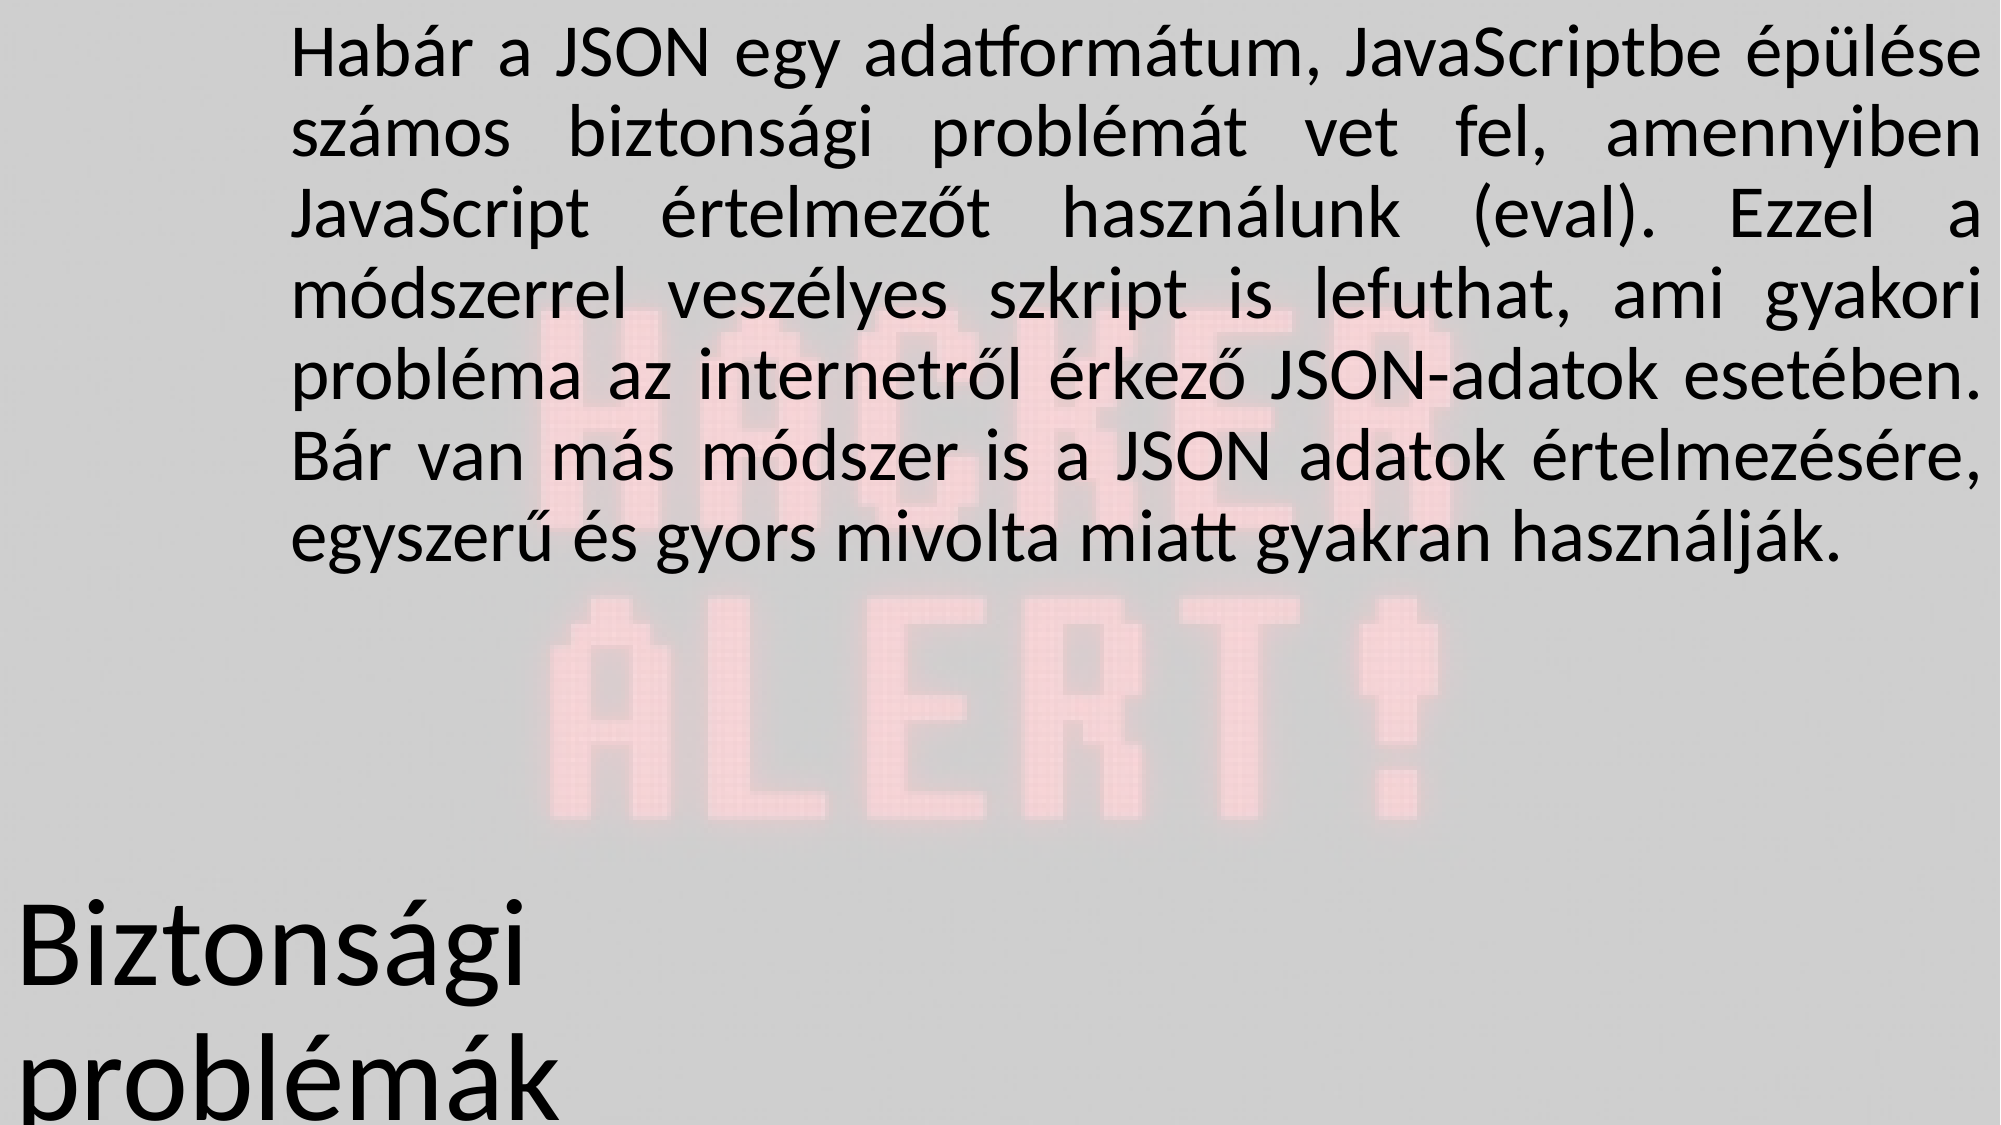

Habár a JSON egy adatformátum, JavaScriptbe épülése számos biztonsági problémát vet fel, amennyiben JavaScript értelmezőt használunk (eval). Ezzel a módszerrel veszélyes szkript is lefuthat, ami gyakori probléma az internetről érkező JSON-adatok esetében. Bár van más módszer is a JSON adatok értelmezésére, egyszerű és gyors mivolta miatt gyakran használják.
# Biztonsági problémák